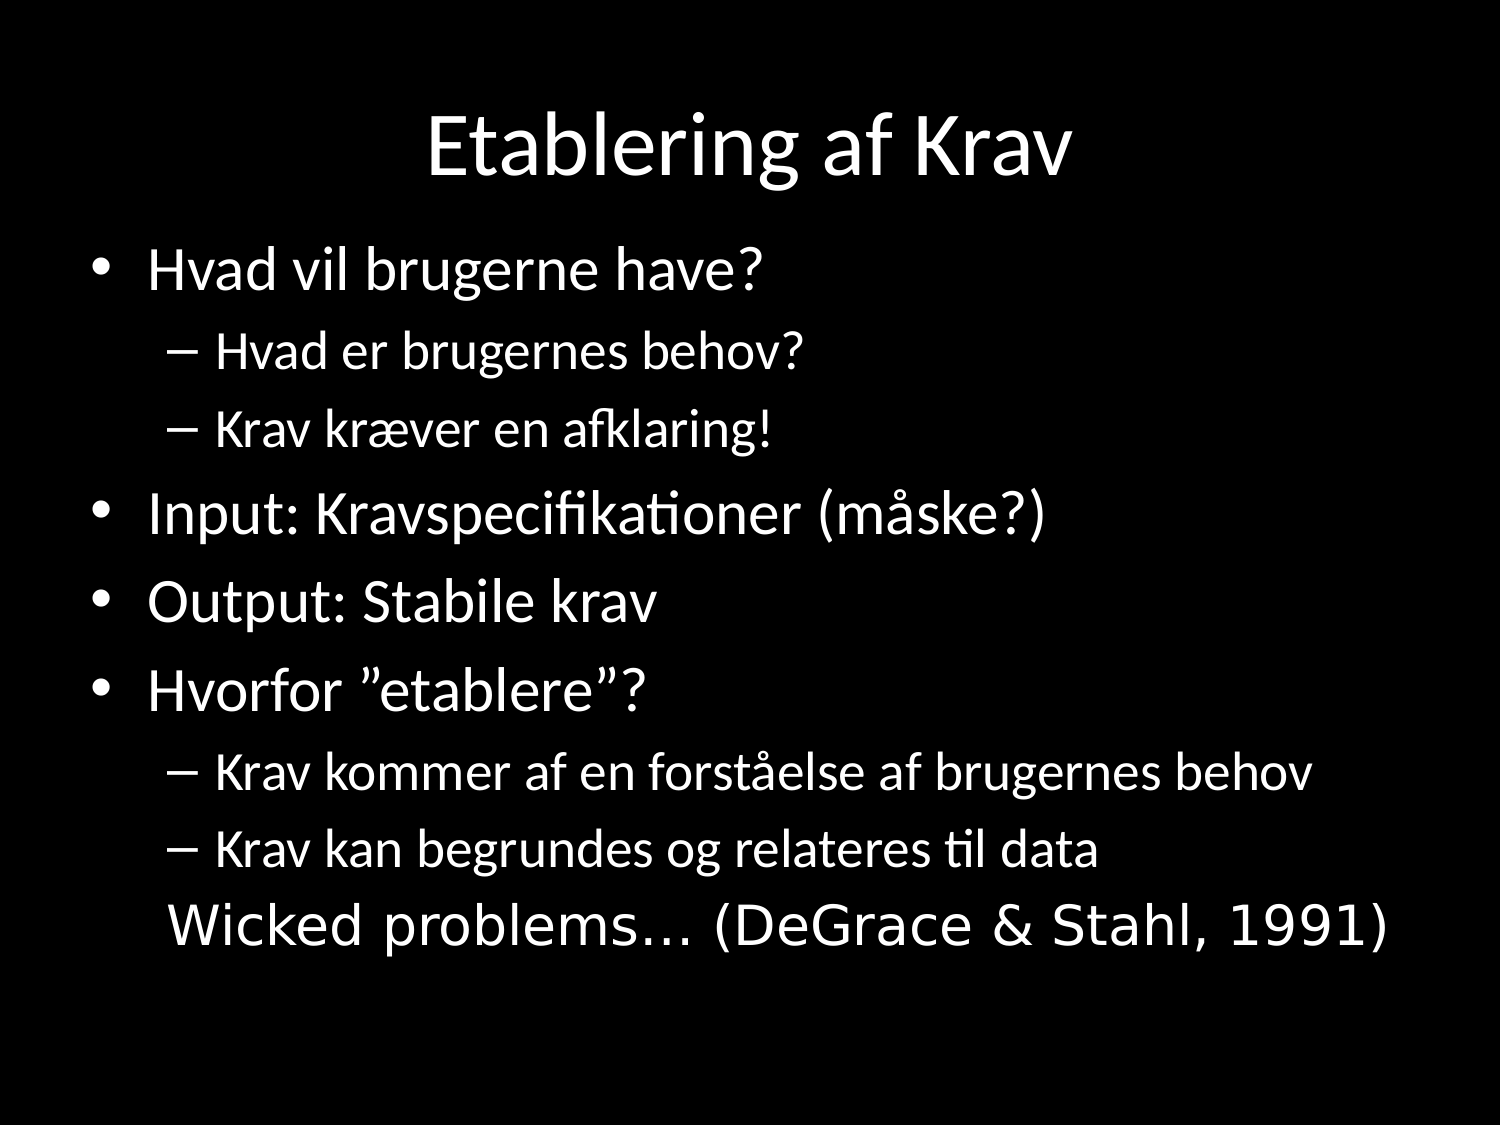

# Etablering af Krav
Hvad vil brugerne have?
Hvad er brugernes behov?
Krav kræver en afklaring!
Input: Kravspecifikationer (måske?)
Output: Stabile krav
Hvorfor ”etablere”?
Krav kommer af en forståelse af brugernes behov
Krav kan begrundes og relateres til data
Wicked problems… (DeGrace & Stahl, 1991)